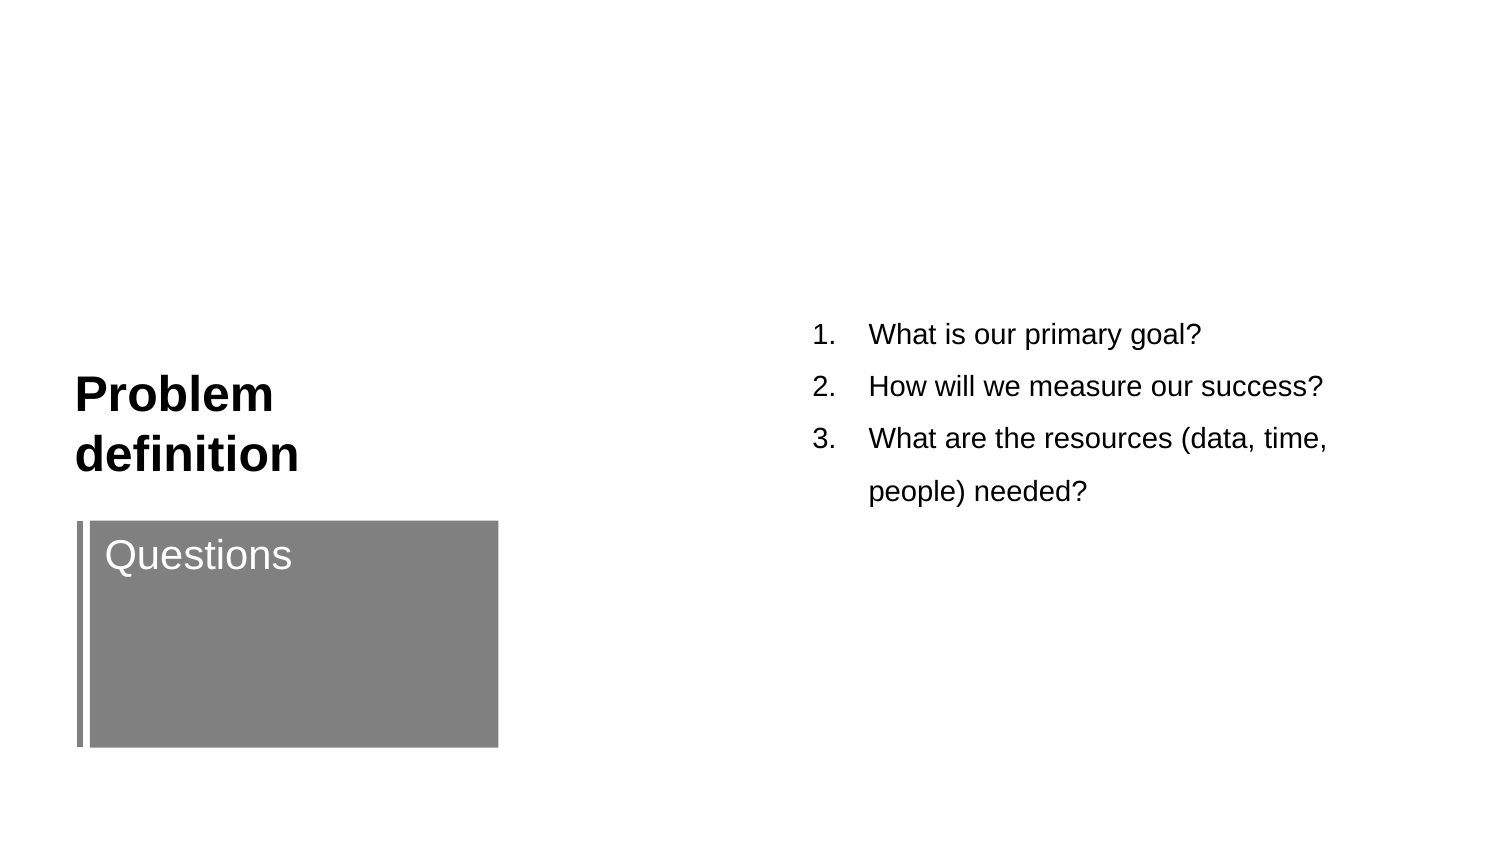

What is our primary goal?
How will we measure our success?
What are the resources (data, time, people) needed?

Problem definition
Questions